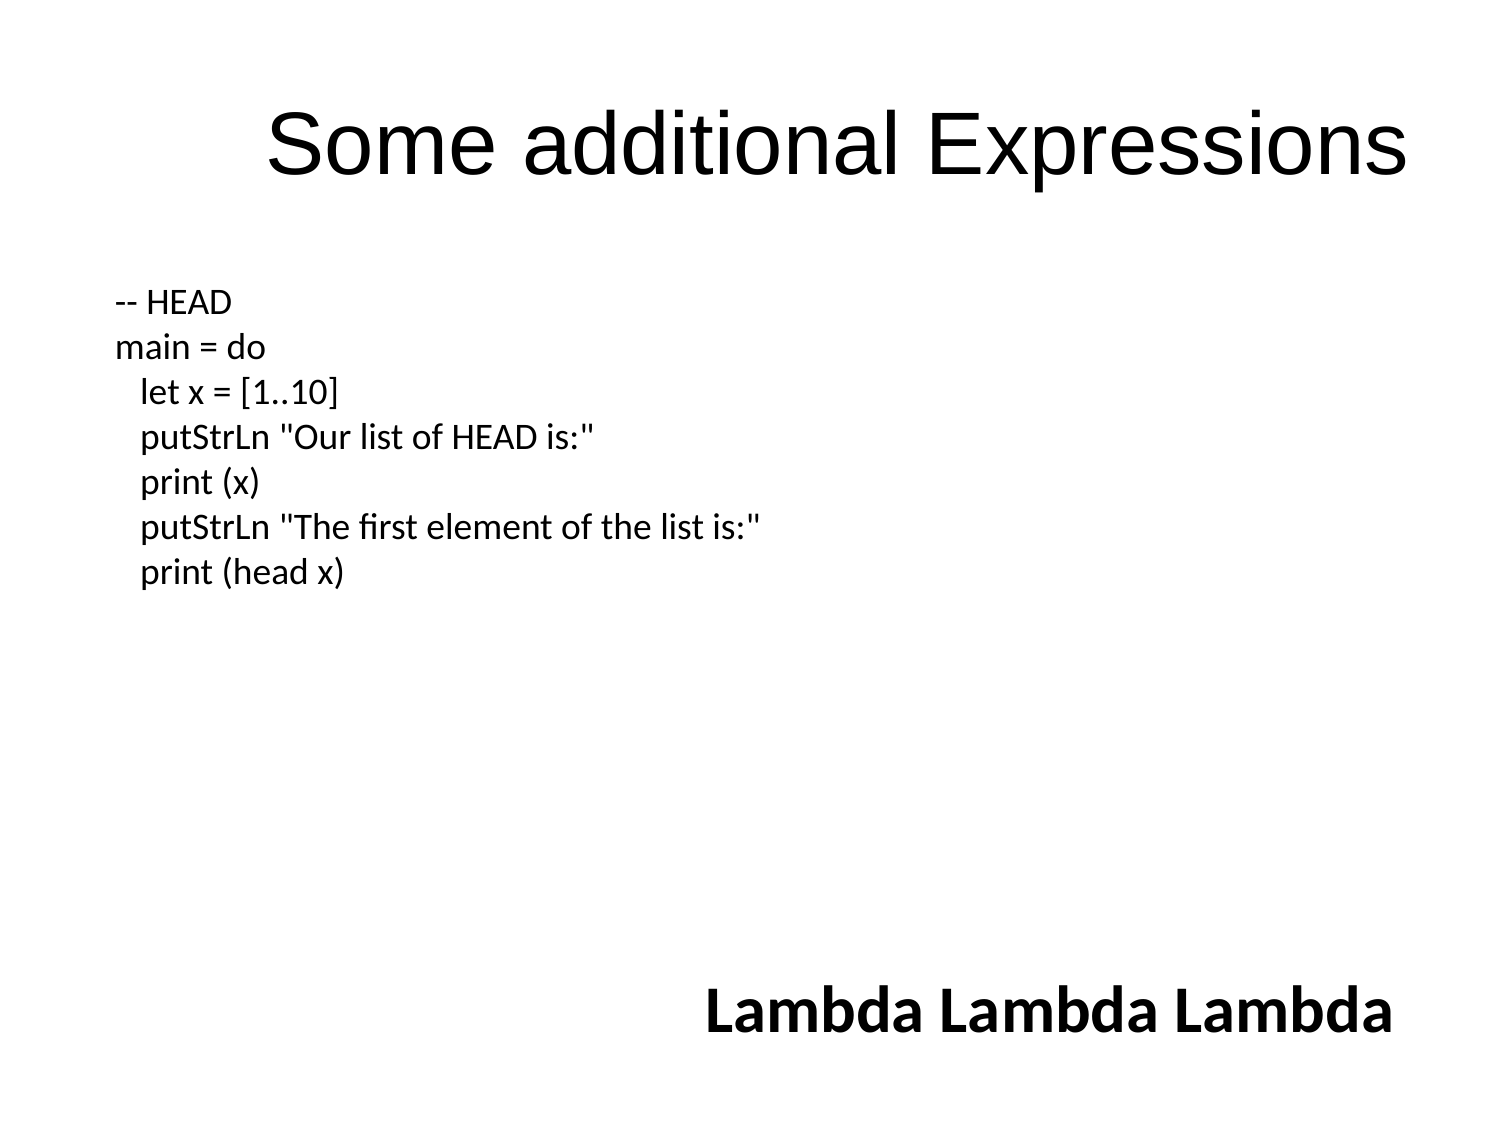

Some additional Expressions

-- HEAD
main = do
   let x = [1..10]
   putStrLn "Our list of HEAD is:"
   print (x)
   putStrLn "The first element of the list is:"
   print (head x)
Lambda Lambda Lambda